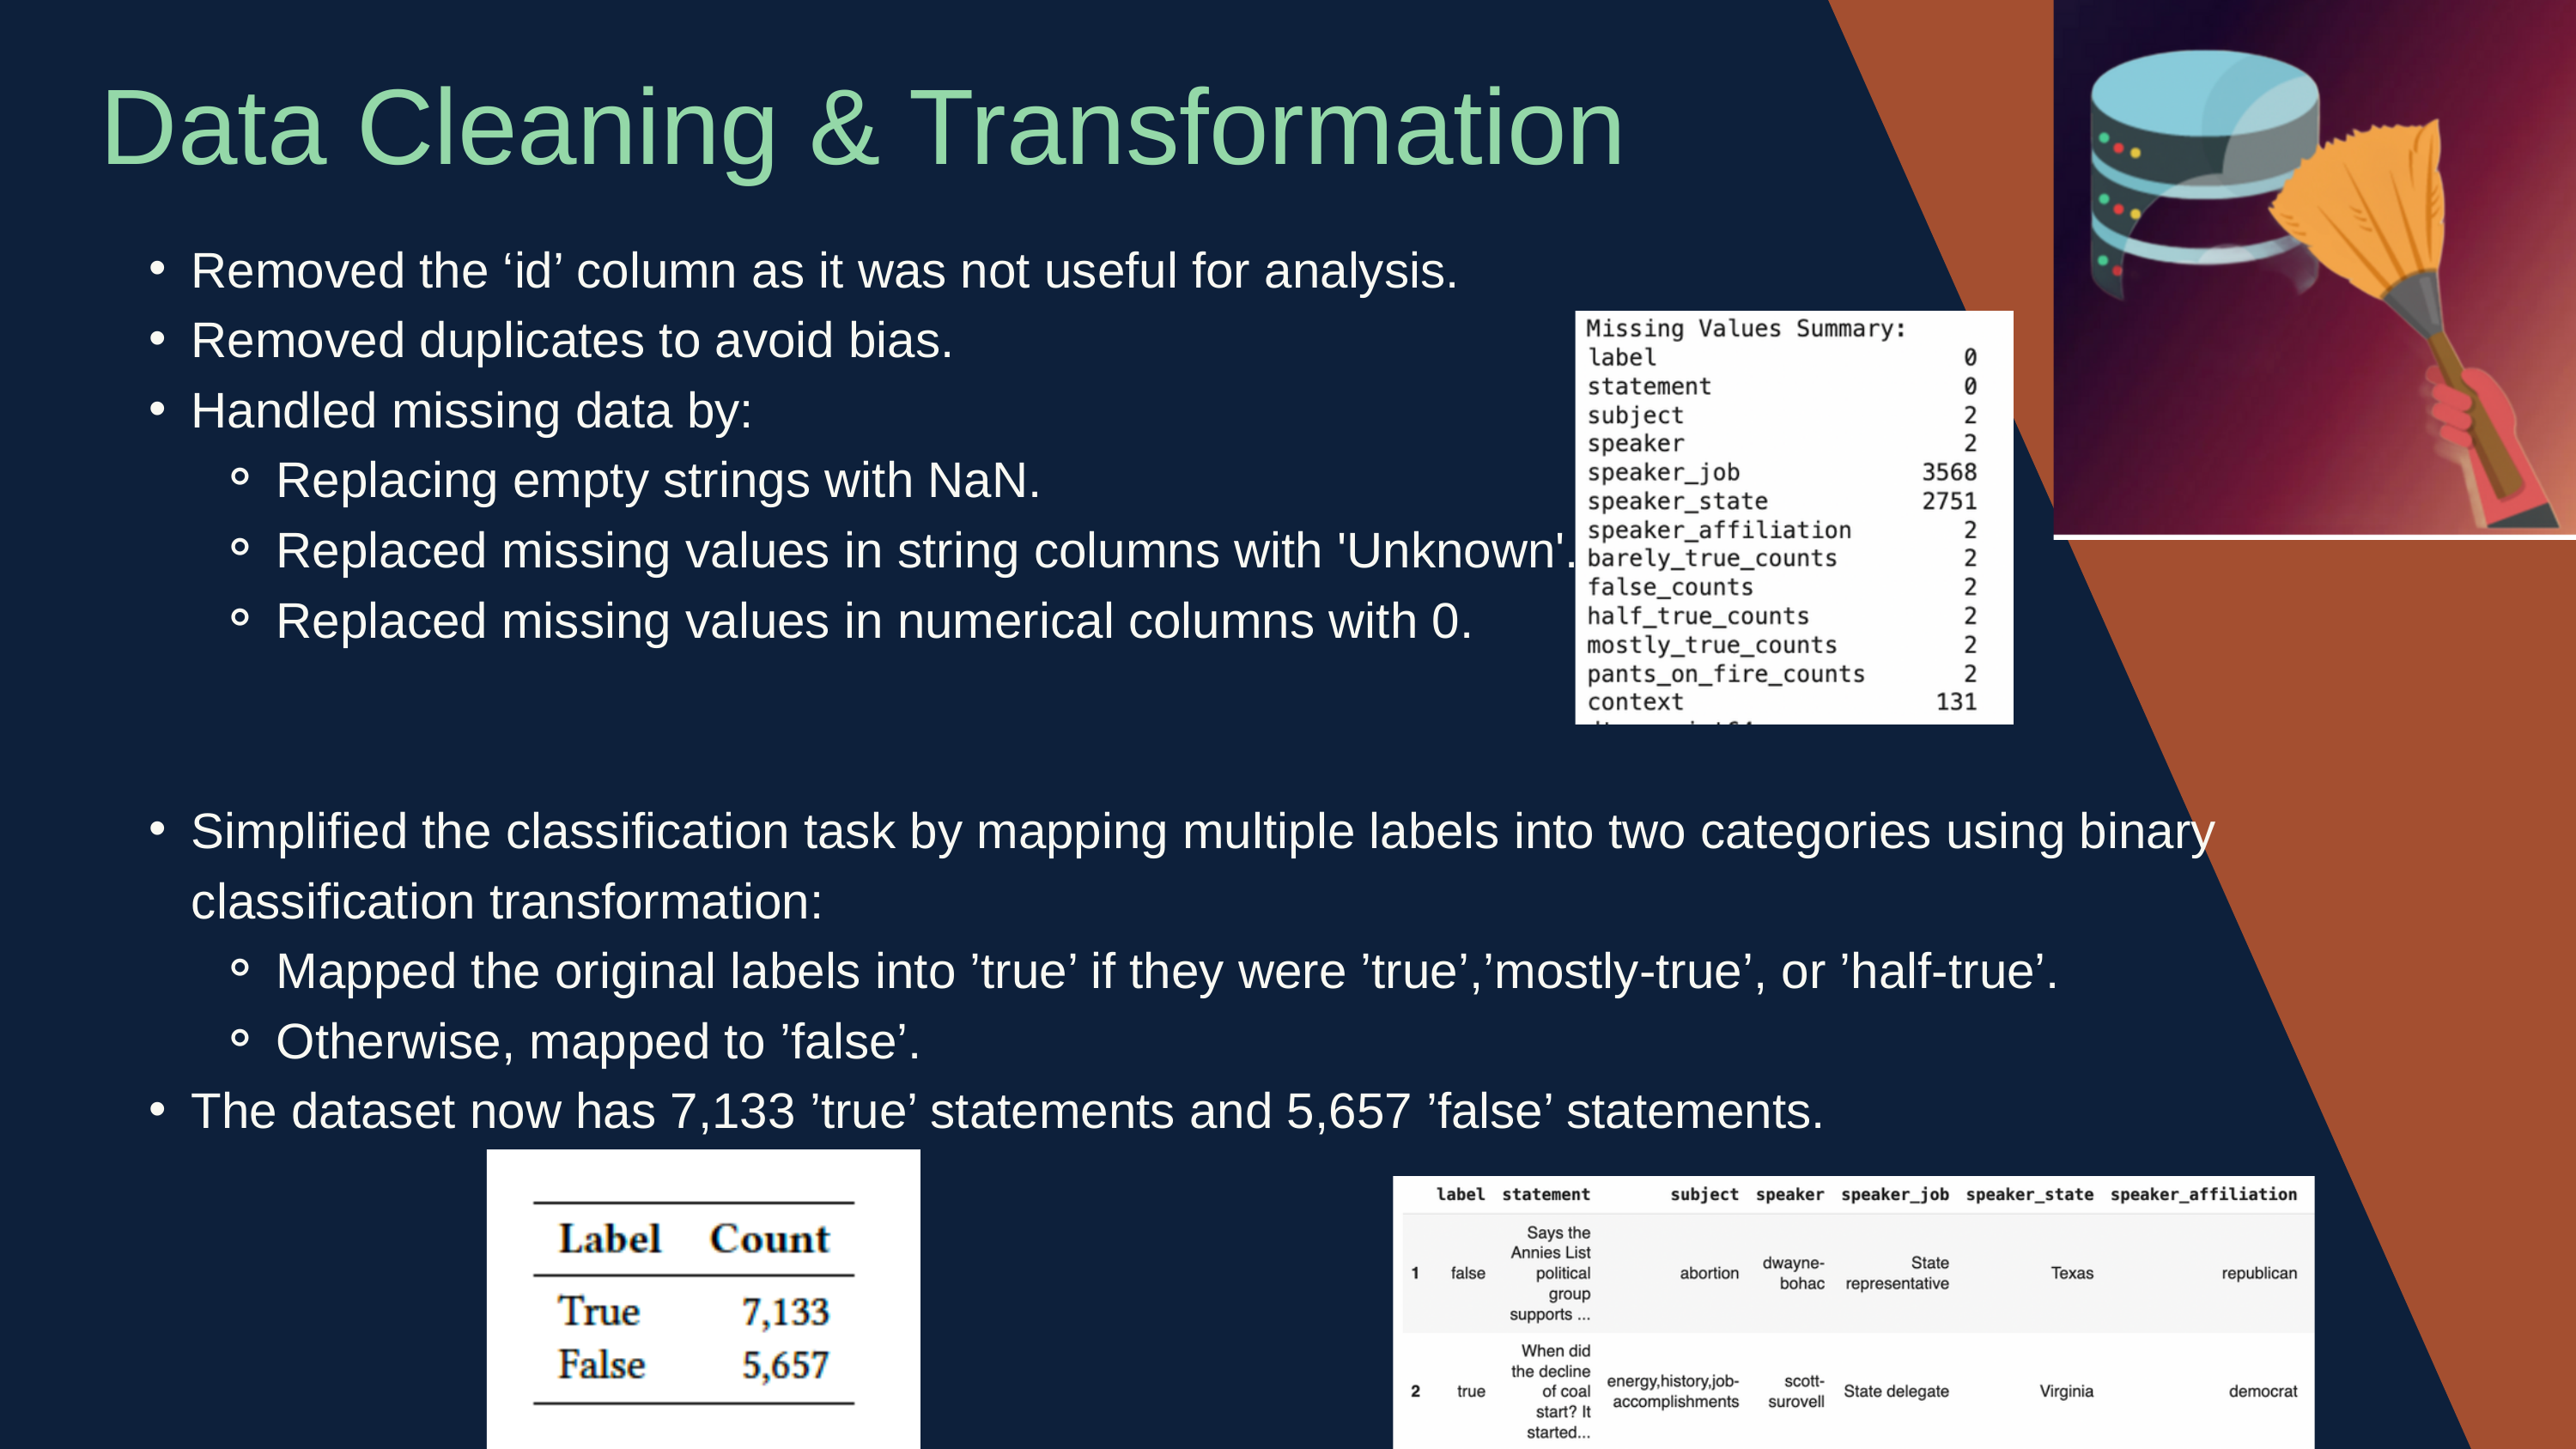

Data Cleaning & Transformation
Removed the ‘id’ column as it was not useful for analysis.
Removed duplicates to avoid bias.
Handled missing data by:
Replacing empty strings with NaN.
Replaced missing values in string columns with 'Unknown'.
Replaced missing values in numerical columns with 0.

Simplified the classification task by mapping multiple labels into two categories using binary classification transformation:
Mapped the original labels into ’true’ if they were ’true’,’mostly-true’, or ’half-true’.
Otherwise, mapped to ’false’.
The dataset now has 7,133 ’true’ statements and 5,657 ’false’ statements.